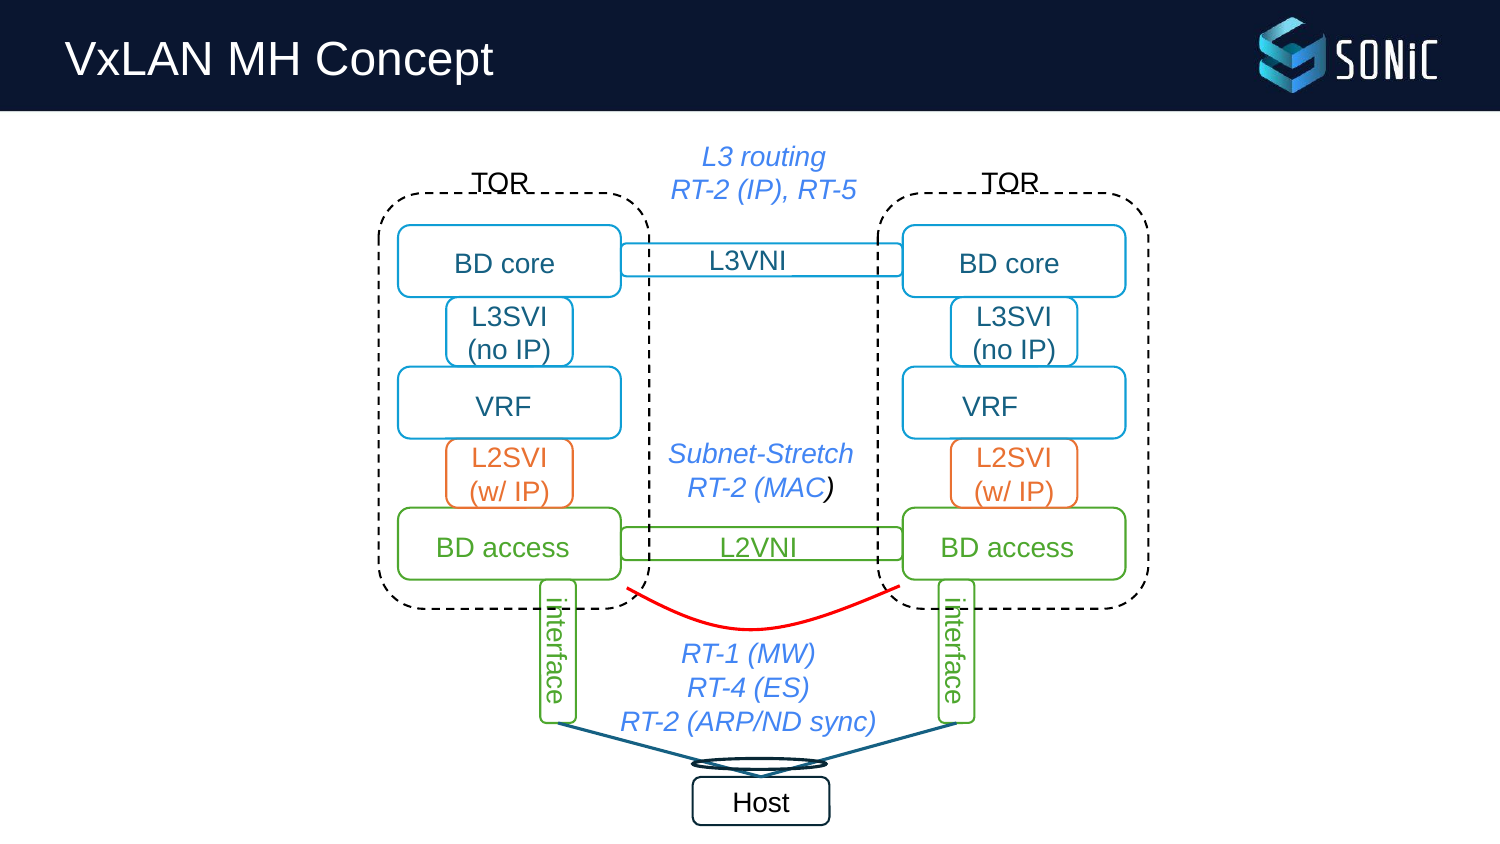

# VxLAN MH Concept
L3 routing
RT-2 (IP), RT-5

L3VNI
BD core
BD core

L3SVI
(no IP)
L3SVI
(no IP)

VRF
VRF
Subnet-Stretch
RT-2 (MAC)
L2SVI
(w/ IP)
L2SVI
(w/ IP)

BD access
L2VNI
BD access

RT-1 (MW)
RT-4 (ES)
RT-2 (ARP/ND sync)
interface
interface

Host
TOR
TOR